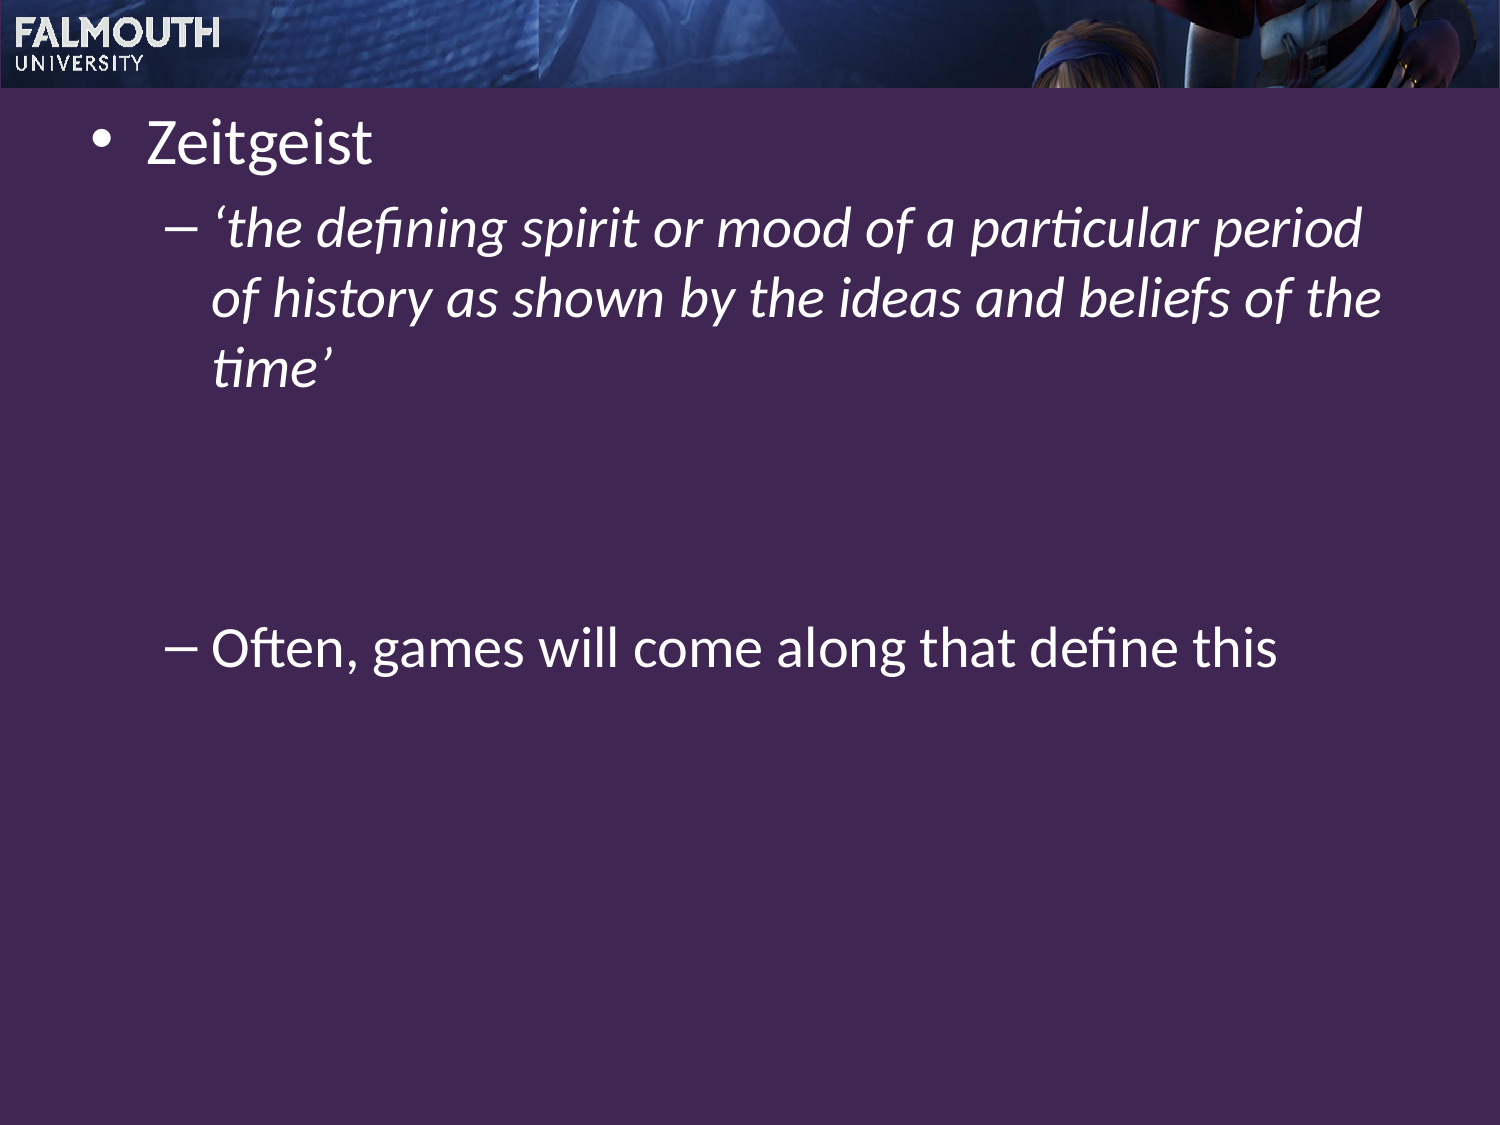

Zeitgeist
‘the defining spirit or mood of a particular period of history as shown by the ideas and beliefs of the time’

Often, games will come along that define this